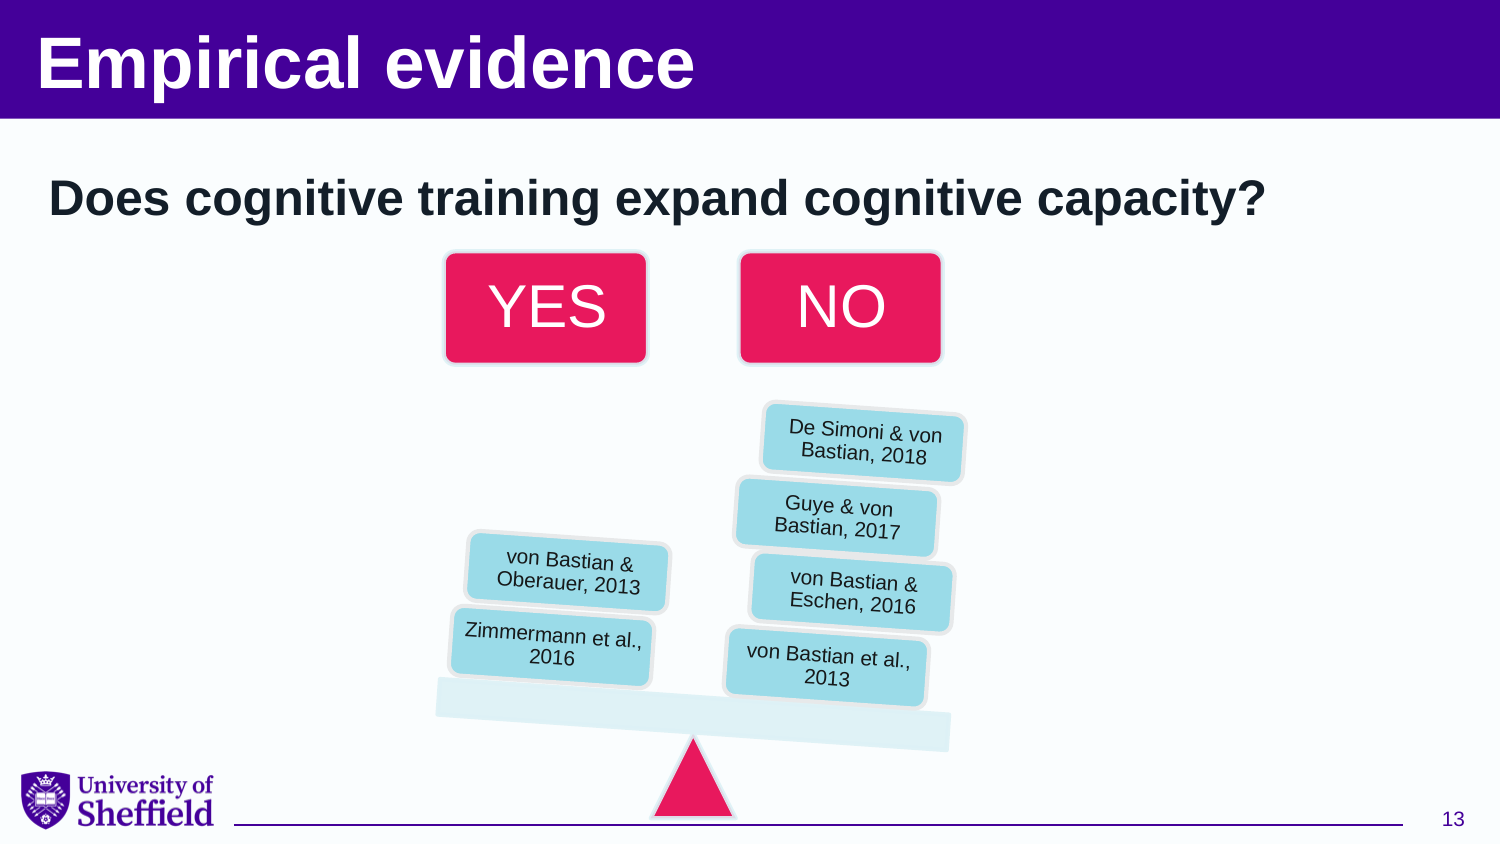

# Empirical evidence
Does cognitive training expand cognitive capacity?

YES
NO
von Bastian et al., 2013
von Bastian & Eschen, 2016
Guye & von Bastian, 2017
De Simoni & von Bastian, 2018
Zimmermann et al., 2016
von Bastian & Oberauer, 2013
13